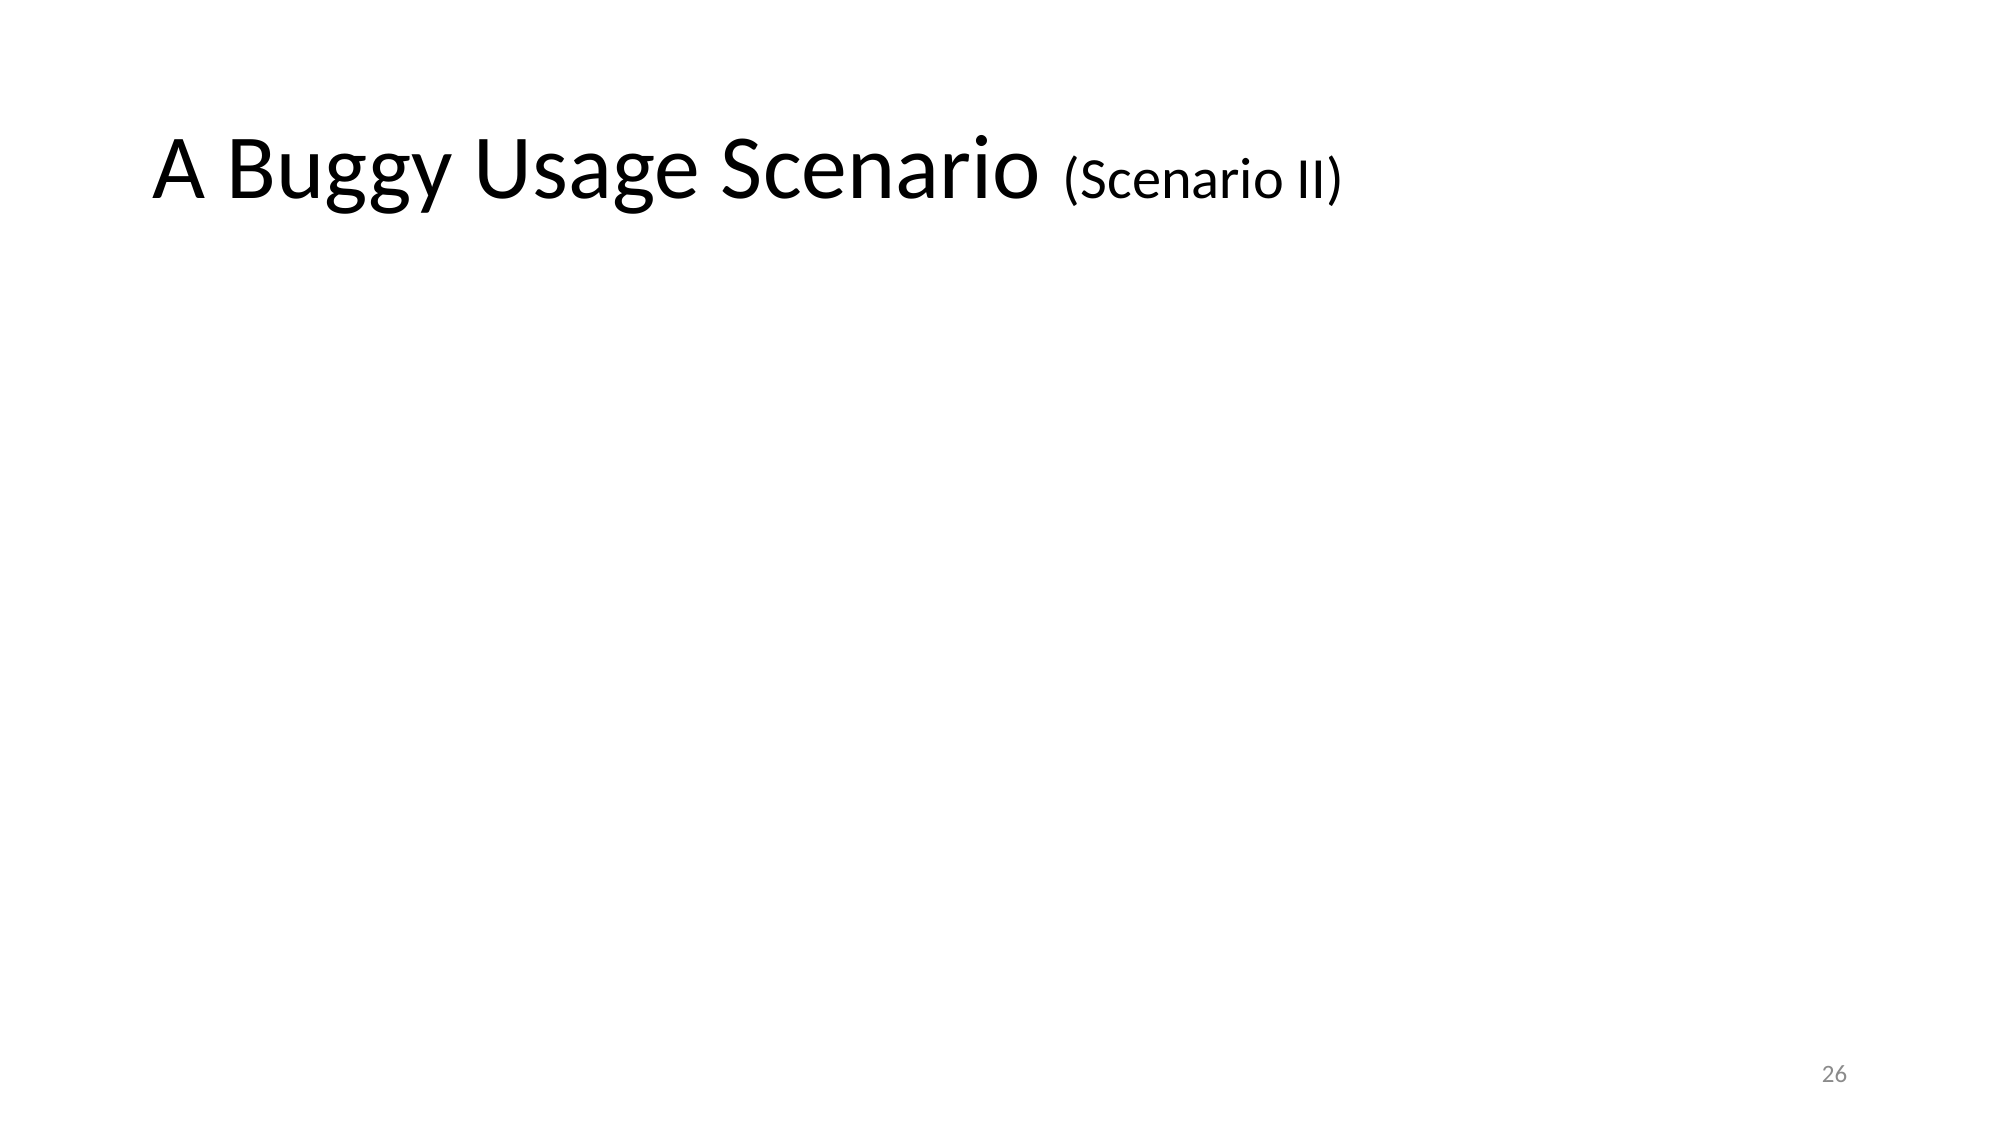

# A Buggy Usage Scenario (Scenario II)

26